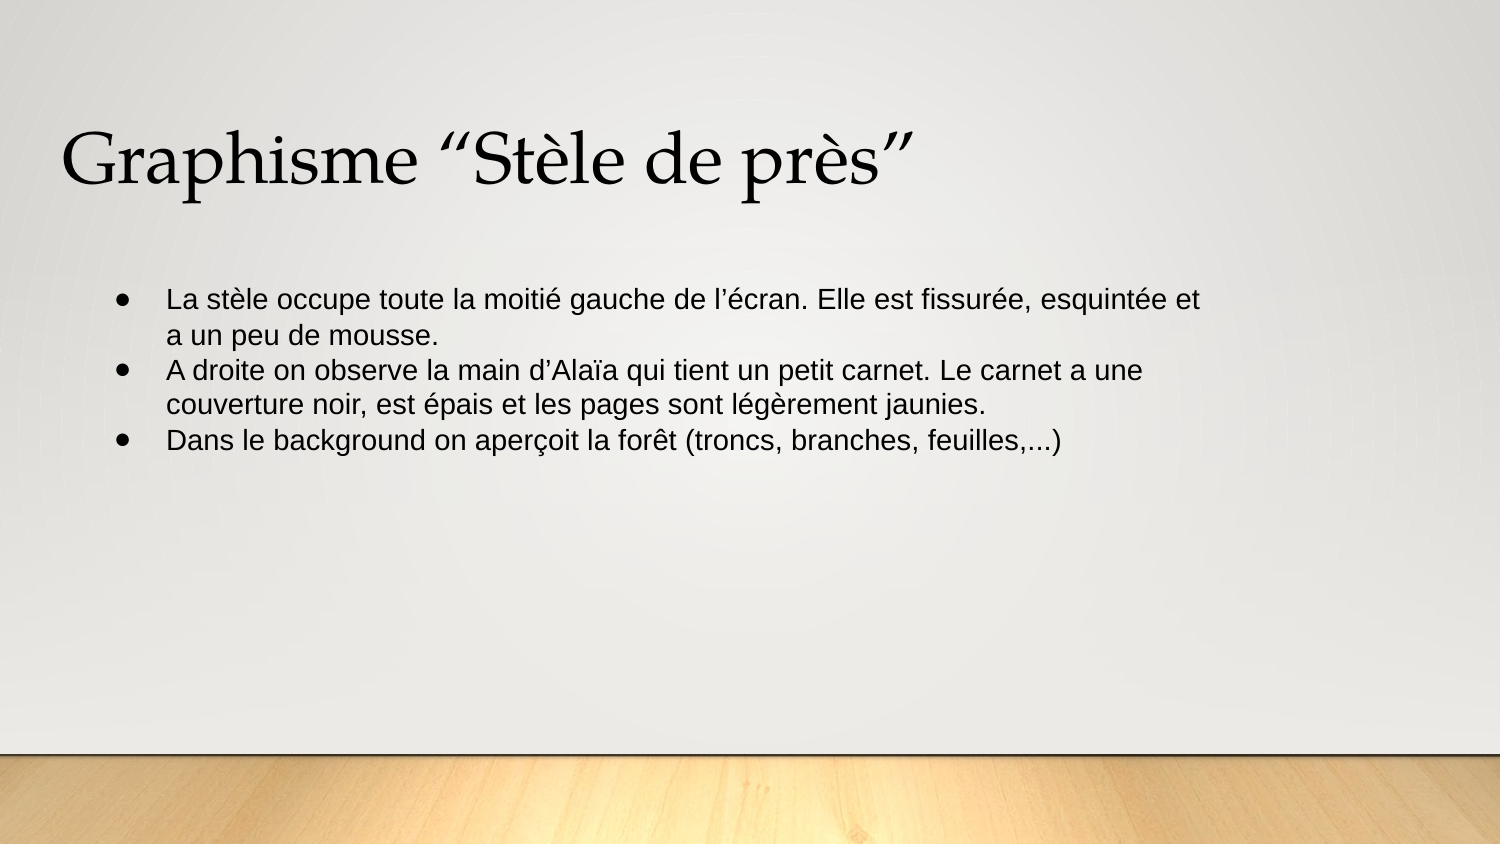

Graphisme “Stèle de près”
La stèle occupe toute la moitié gauche de l’écran. Elle est fissurée, esquintée et a un peu de mousse.
A droite on observe la main d’Alaïa qui tient un petit carnet. Le carnet a une couverture noir, est épais et les pages sont légèrement jaunies.
Dans le background on aperçoit la forêt (troncs, branches, feuilles,...)